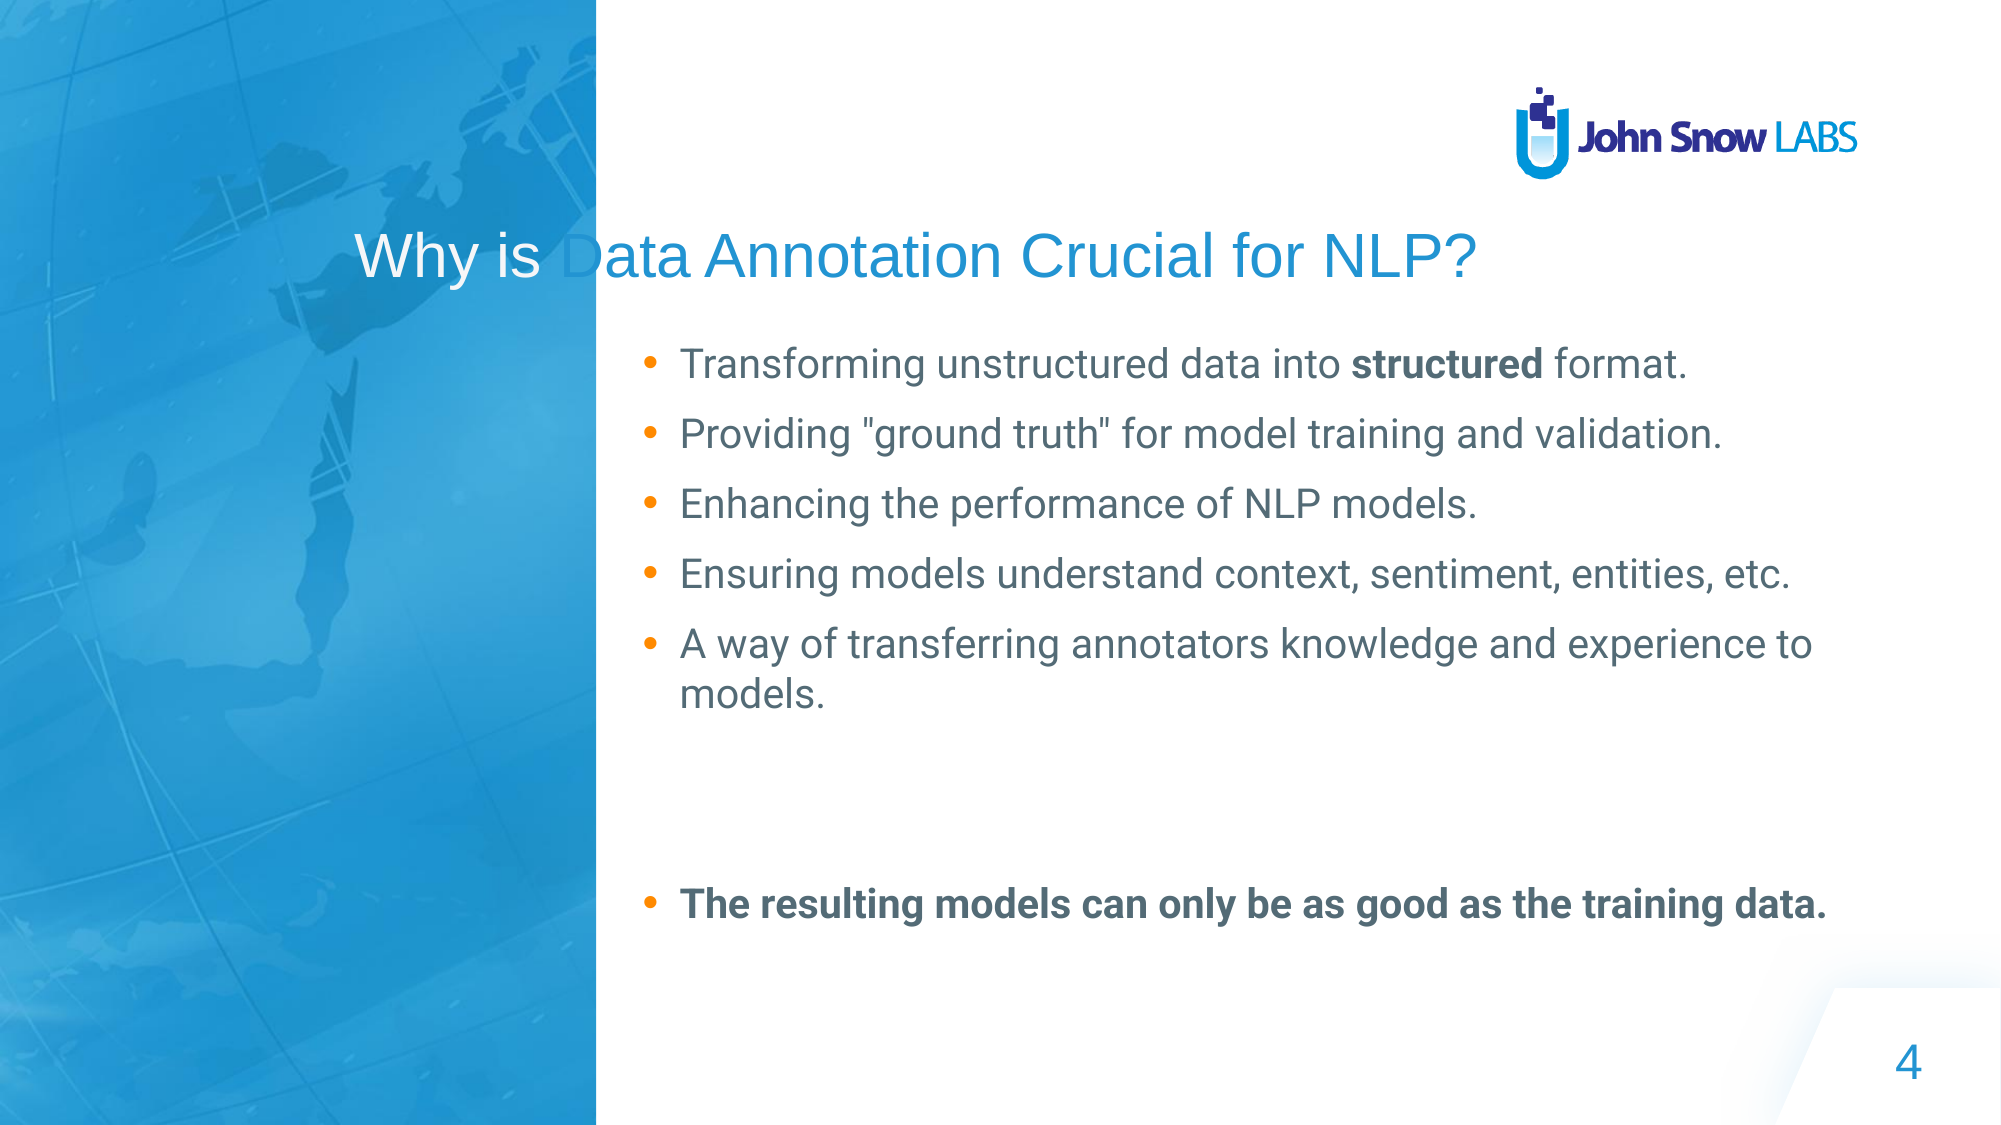

# Why is Data Annotation Crucial for NLP?
Transforming unstructured data into structured format.
Providing "ground truth" for model training and validation.
Enhancing the performance of NLP models.
Ensuring models understand context, sentiment, entities, etc.
A way of transferring annotators knowledge and experience to models.

The resulting models can only be as good as the training data.